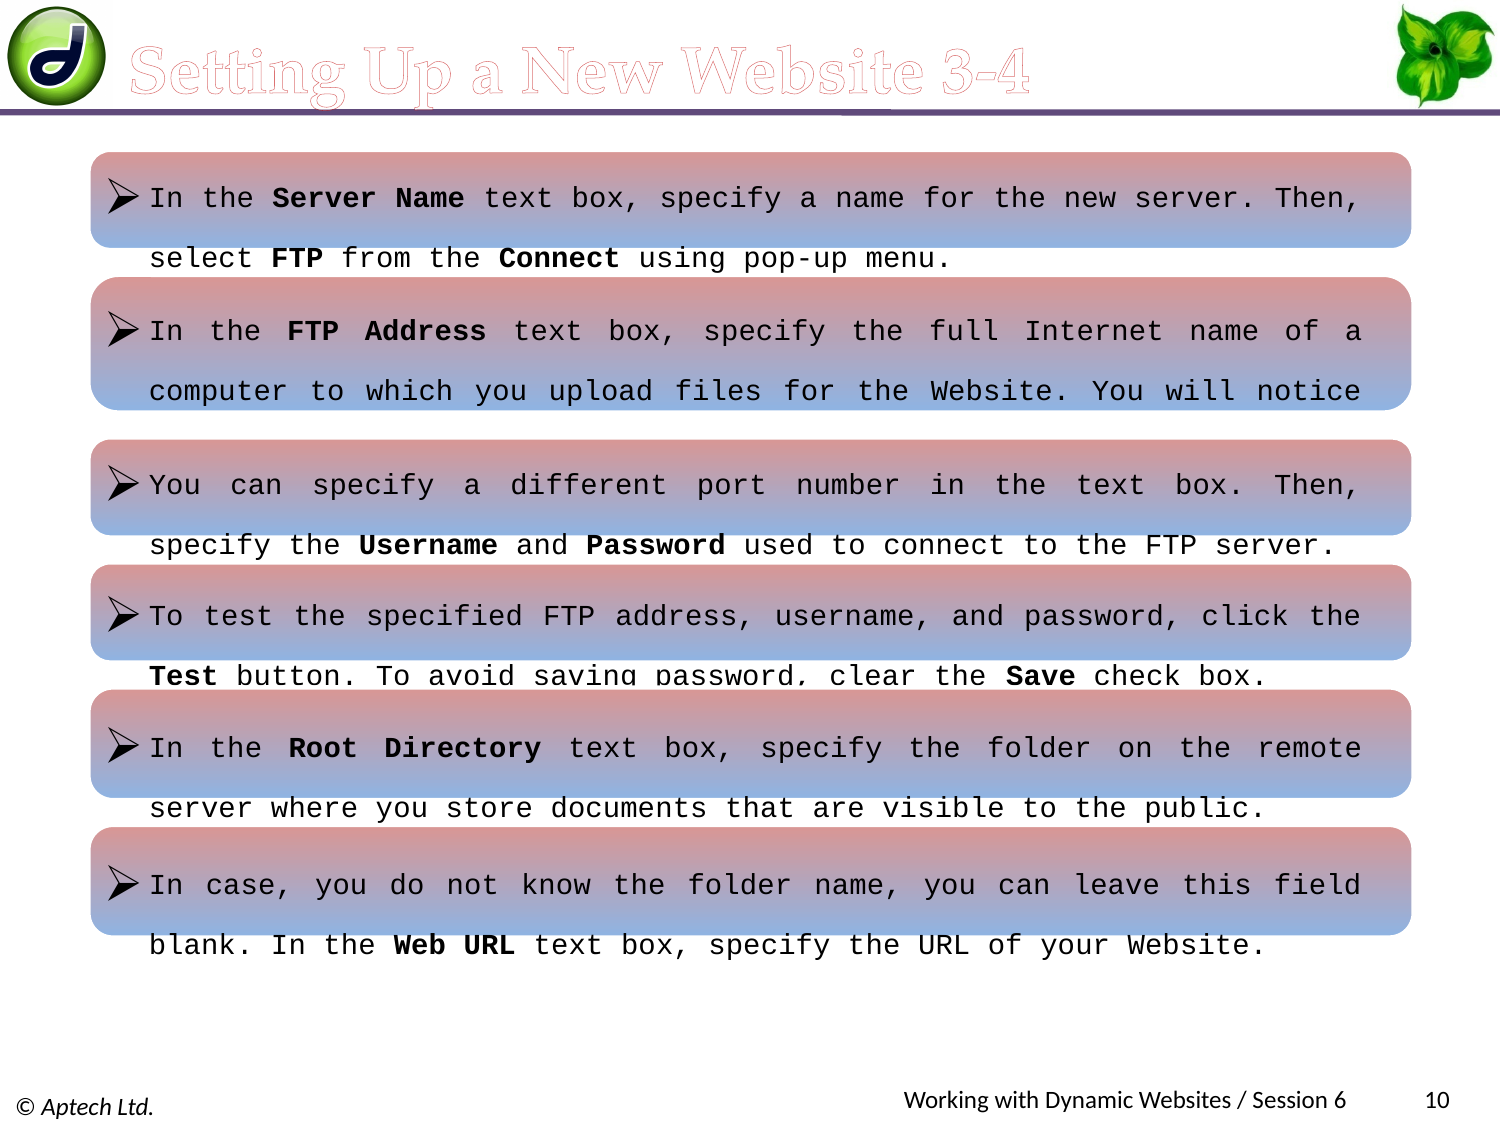

# Setting Up a New Website 3-4

In the Server Name text box, specify a name for the new server. Then, select FTP from the Connect using pop-up menu.

In the FTP Address text box, specify the full Internet name of a computer to which you upload files for the Website. You will notice that Port 21 is the default port for receiving FTP connections.

You can specify a different port number in the text box. Then, specify the Username and Password used to connect to the FTP server.

To test the specified FTP address, username, and password, click the Test button. To avoid saving password, clear the Save check box.

In the Root Directory text box, specify the folder on the remote server where you store documents that are visible to the public.

In case, you do not know the folder name, you can leave this field blank. In the Web URL text box, specify the URL of your Website.
Working with Dynamic Websites / Session 6
10